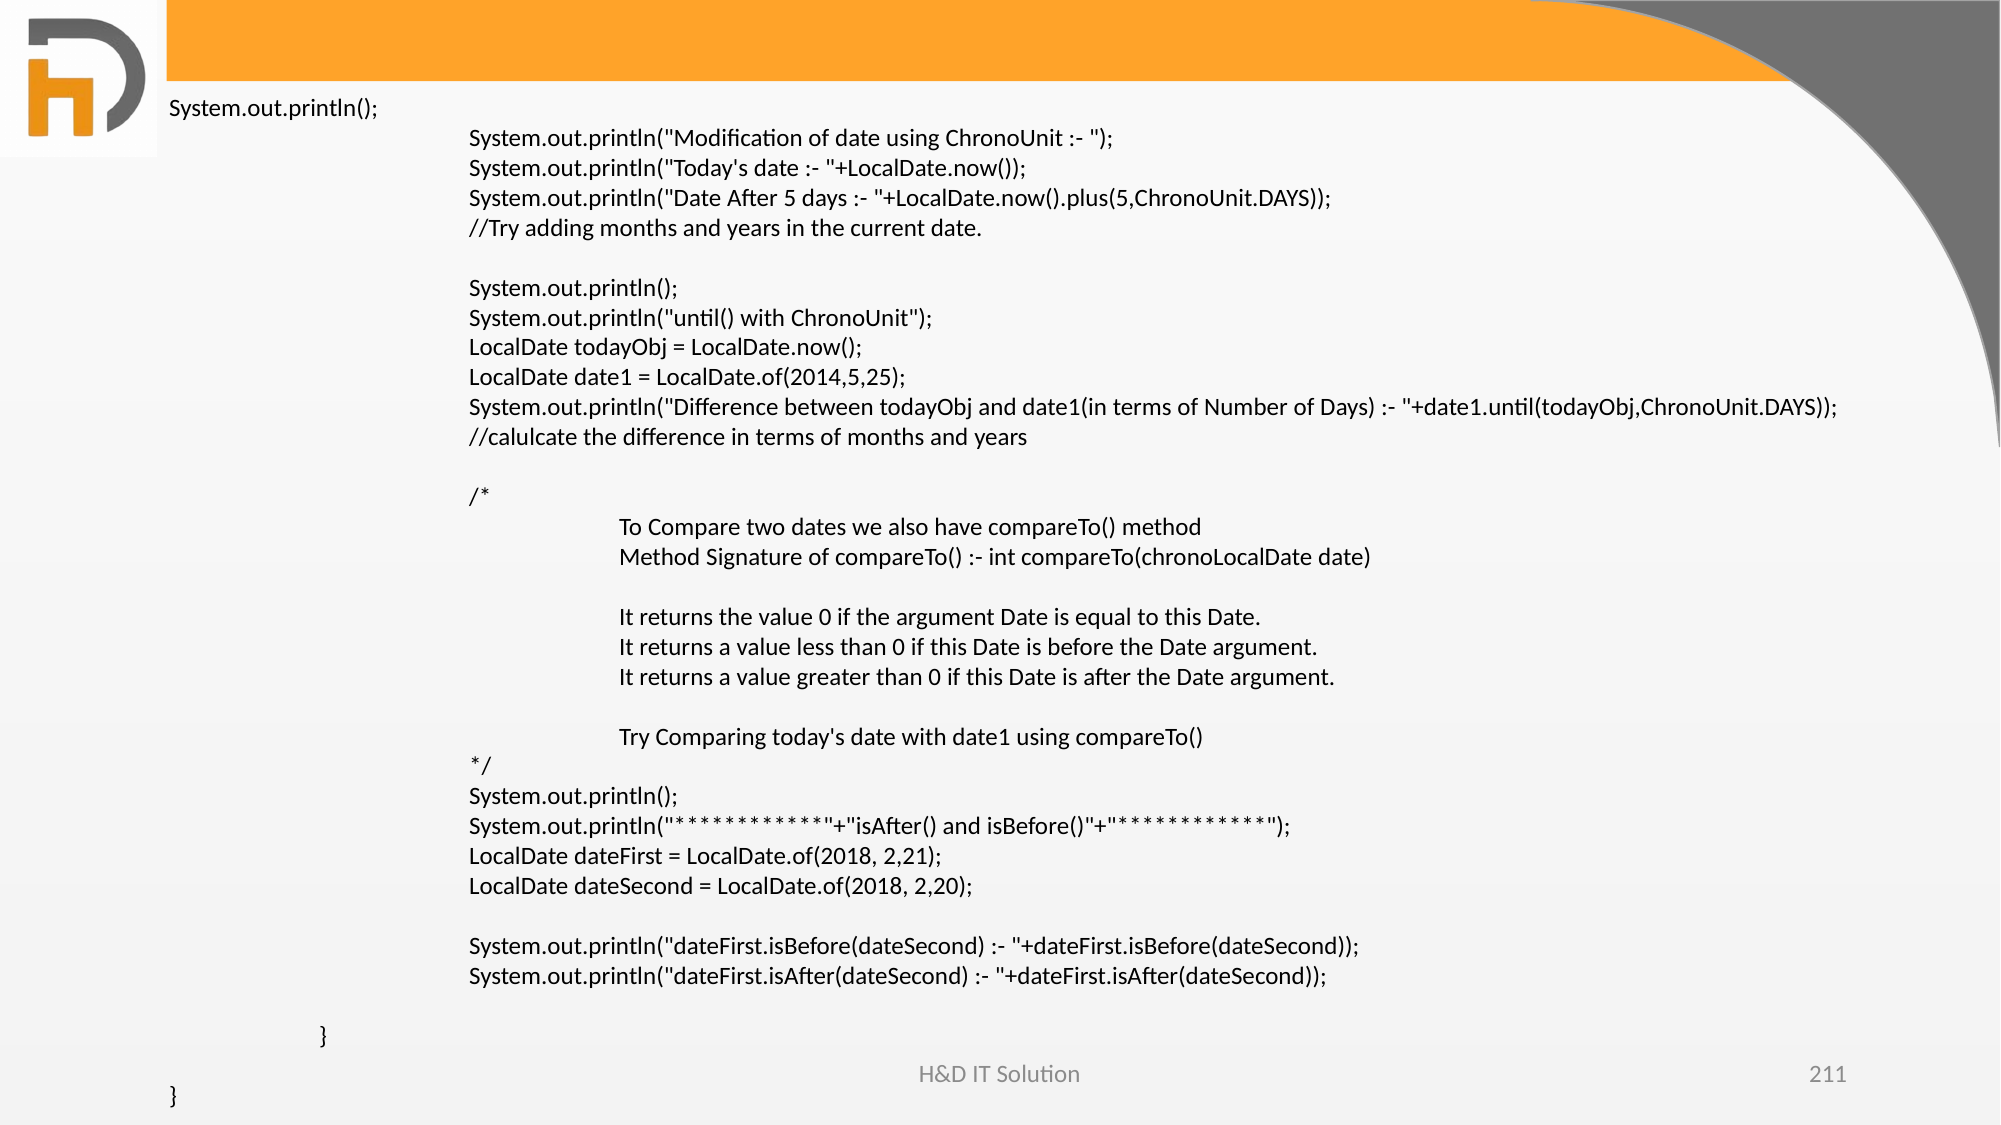

System.out.println();
		System.out.println("Modification of date using ChronoUnit :- ");
		System.out.println("Today's date :- "+LocalDate.now());
		System.out.println("Date After 5 days :- "+LocalDate.now().plus(5,ChronoUnit.DAYS));
		//Try adding months and years in the current date.

		System.out.println();
		System.out.println("until() with ChronoUnit");
		LocalDate todayObj = LocalDate.now();
		LocalDate date1 = LocalDate.of(2014,5,25);
		System.out.println("Difference between todayObj and date1(in terms of Number of Days) :- "+date1.until(todayObj,ChronoUnit.DAYS));
		//calulcate the difference in terms of months and years

		/*
			To Compare two dates we also have compareTo() method
			Method Signature of compareTo() :- int compareTo(chronoLocalDate date)

			It returns the value 0 if the argument Date is equal to this Date.
			It returns a value less than 0 if this Date is before the Date argument.
			It returns a value greater than 0 if this Date is after the Date argument.

			Try Comparing today's date with date1 using compareTo()
		*/
		System.out.println();
		System.out.println("************"+"isAfter() and isBefore()"+"************");
		LocalDate dateFirst = LocalDate.of(2018, 2,21);
		LocalDate dateSecond = LocalDate.of(2018, 2,20);

		System.out.println("dateFirst.isBefore(dateSecond) :- "+dateFirst.isBefore(dateSecond));
		System.out.println("dateFirst.isAfter(dateSecond) :- "+dateFirst.isAfter(dateSecond));

	}

}
H&D IT Solution
211